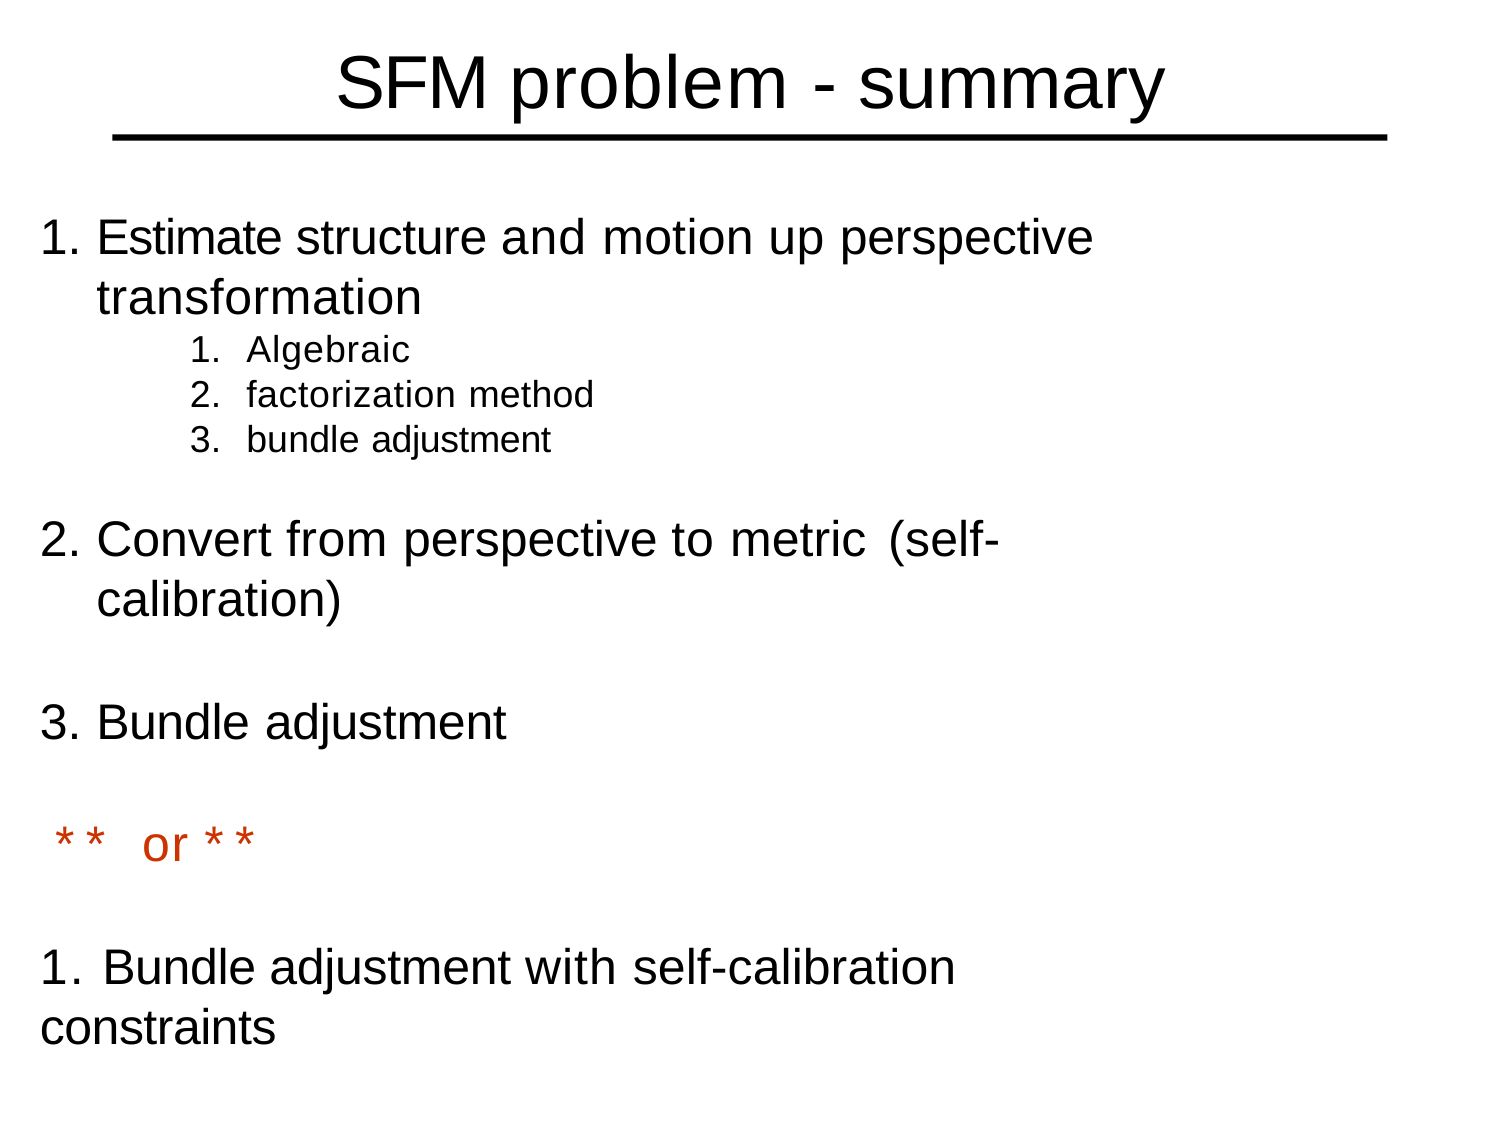

# SFM problem - summary

Estimate structure and motion up perspective  transformation
Algebraic
factorization method
bundle adjustment

Convert from perspective to metric (self-calibration)

Bundle adjustment

** or **

1. Bundle adjustment with self-calibration constraints